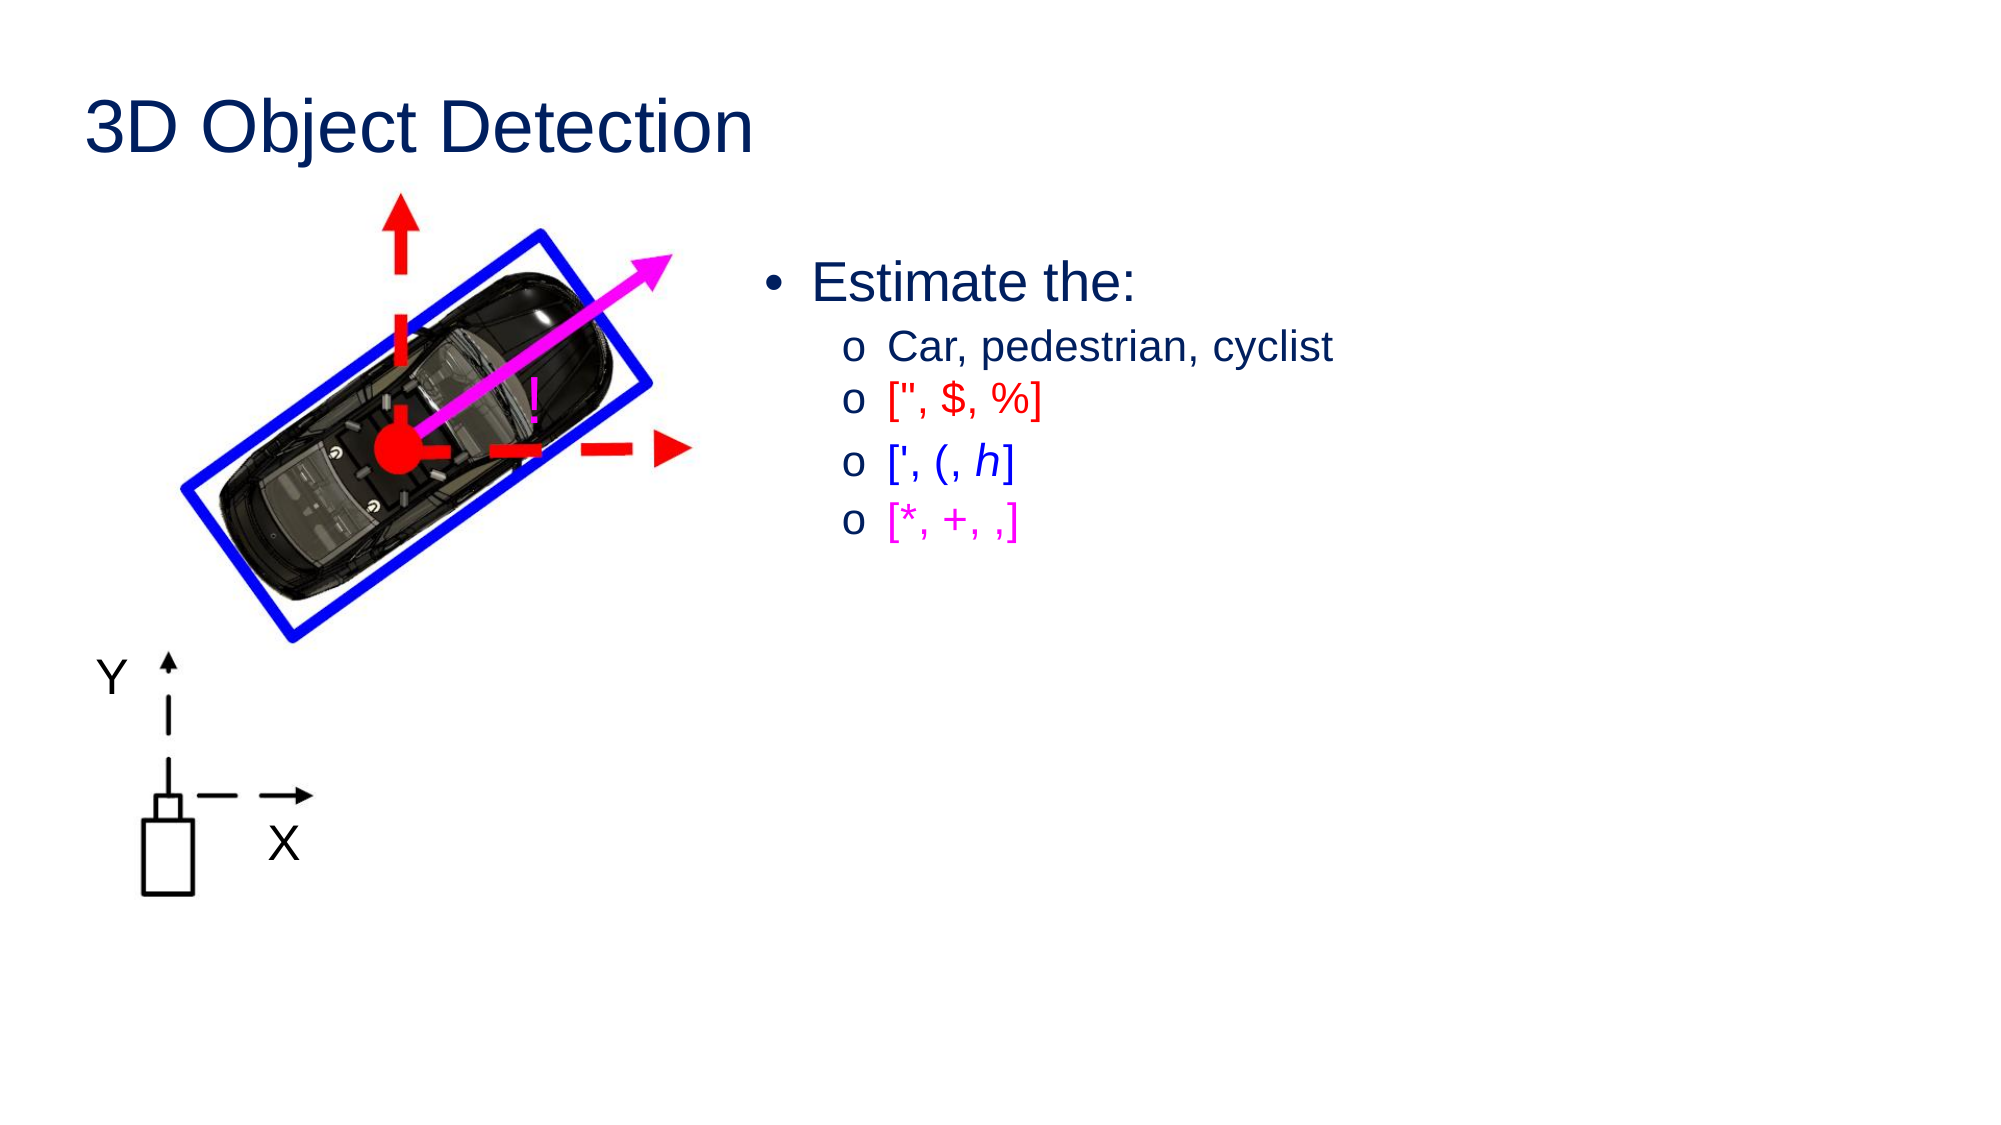

3D Object Detection
• Estimate the:
o Car, pedestrian, cyclist
o [", $, %]
!
o [', (, ℎ]
o [*, +, ,]
Y
X